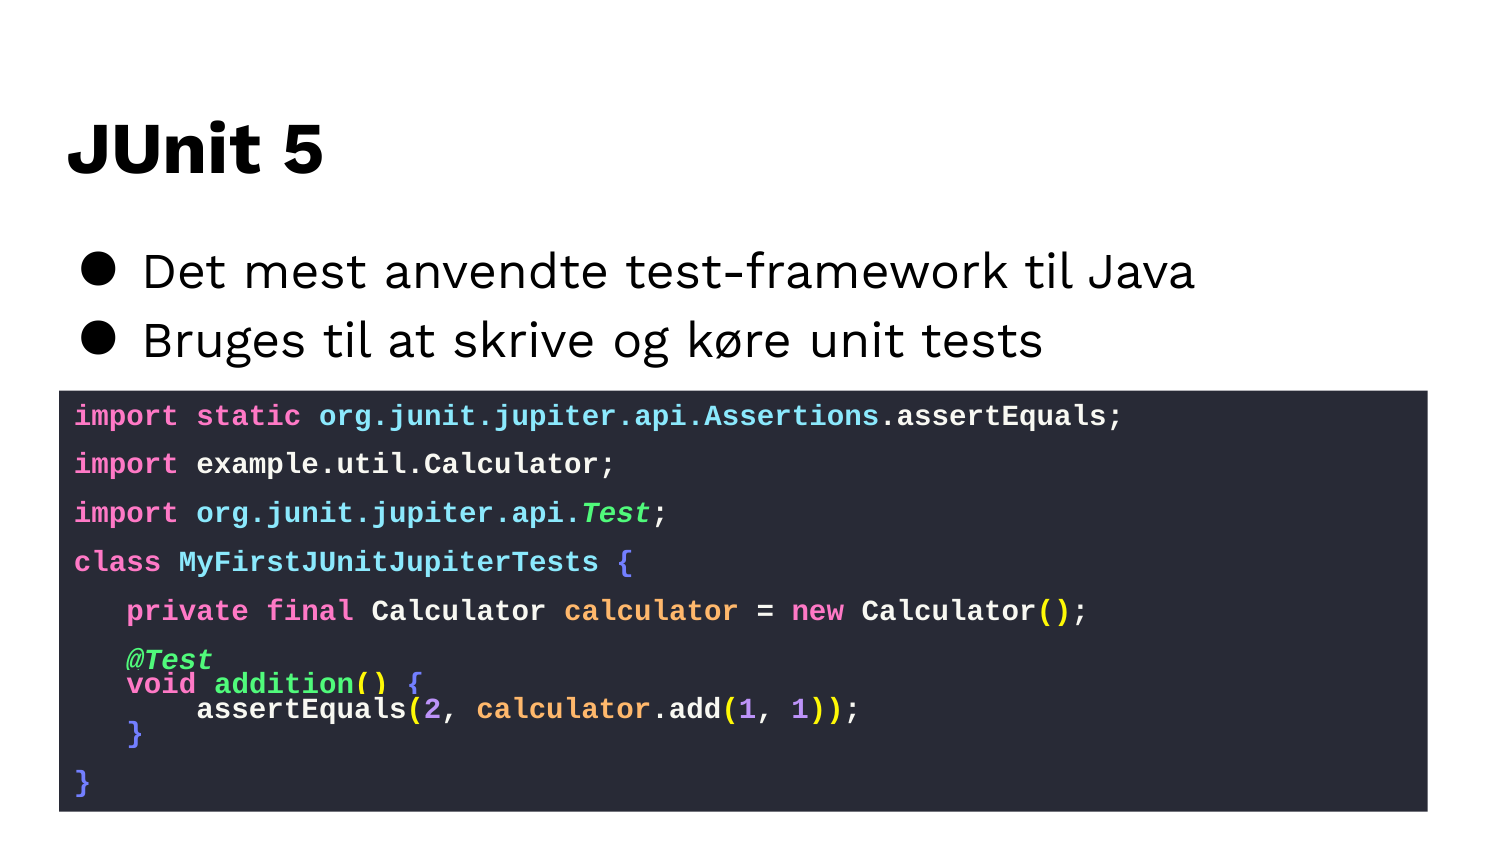

# JUnit 5
Det mest anvendte test-framework til Java
Bruges til at skrive og køre unit tests
import static org.junit.jupiter.api.Assertions.assertEquals;

import example.util.Calculator;

import org.junit.jupiter.api.Test;

class MyFirstJUnitJupiterTests {

   private final Calculator calculator = new Calculator();

   @Test
   void addition() {
       assertEquals(2, calculator.add(1, 1));
   }

}